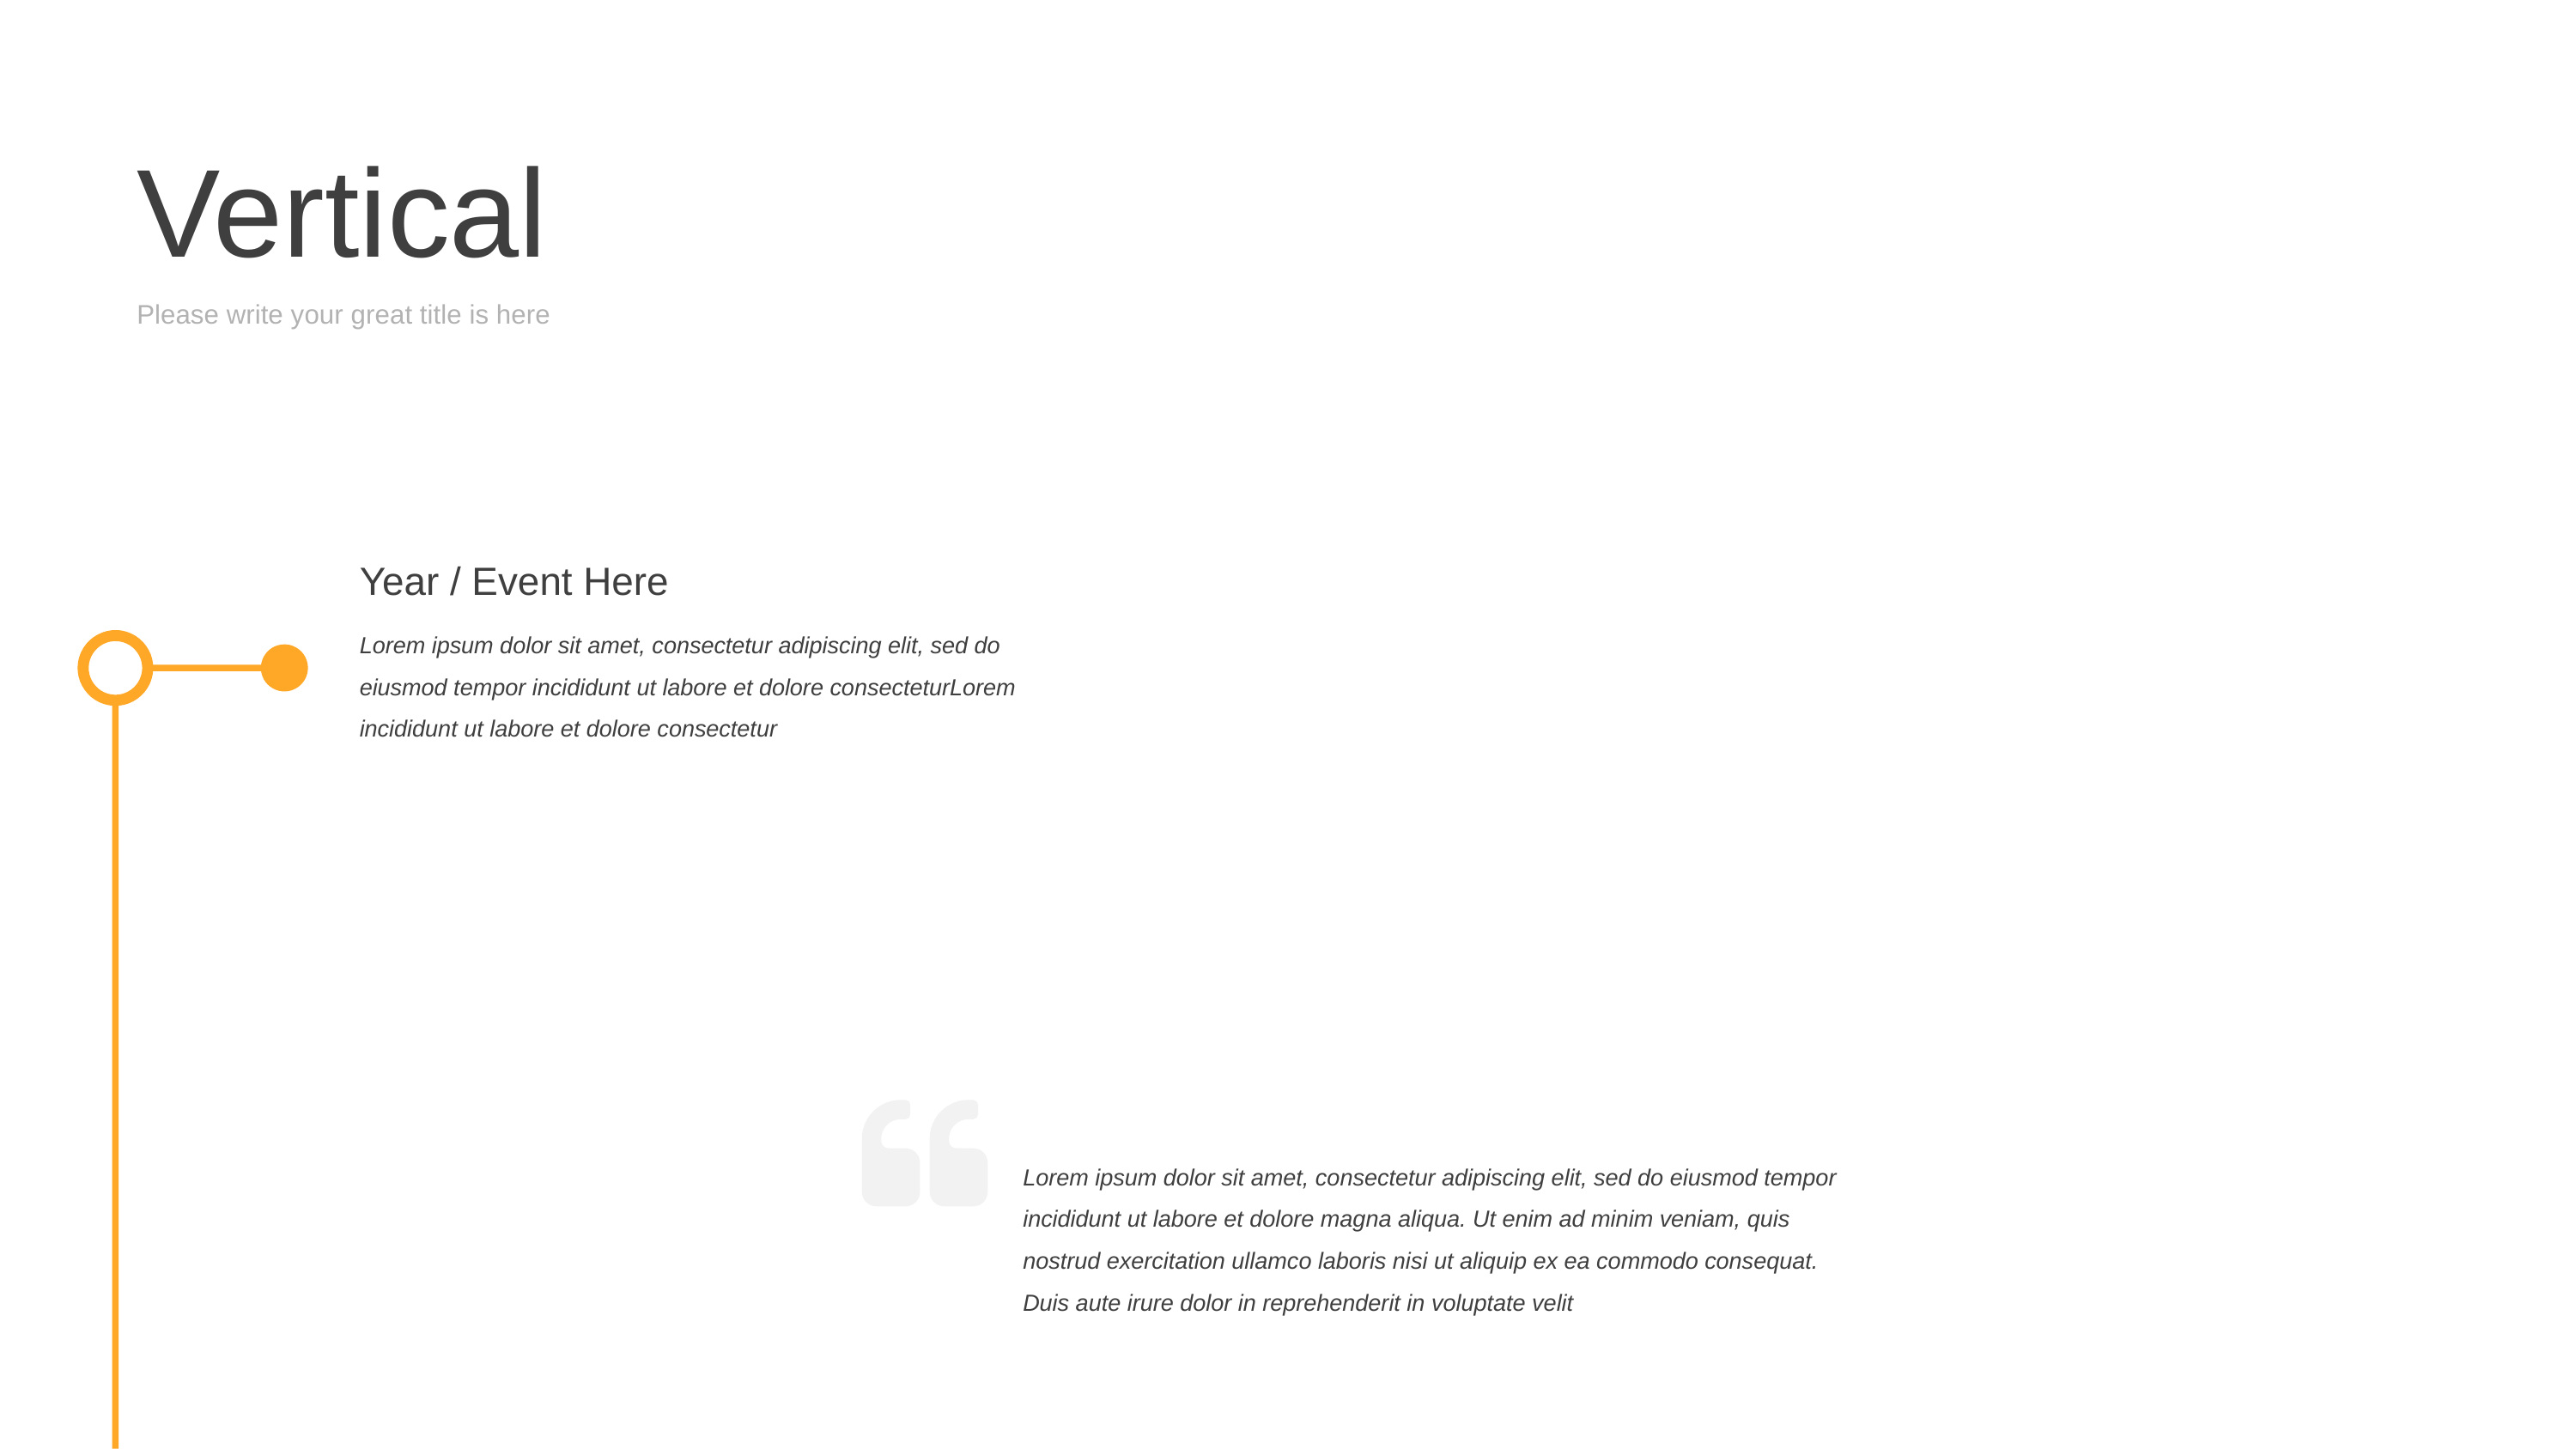

Vertical
Please write your great title is here

Year / Event Here
Lorem ipsum dolor sit amet, consectetur adipiscing elit, sed do eiusmod tempor incididunt ut labore et dolore consecteturLorem incididunt ut labore et dolore consectetur

Lorem ipsum dolor sit amet, consectetur adipiscing elit, sed do eiusmod tempor incididunt ut labore et dolore magna aliqua. Ut enim ad minim veniam, quis nostrud exercitation ullamco laboris nisi ut aliquip ex ea commodo consequat. Duis aute irure dolor in reprehenderit in voluptate velit